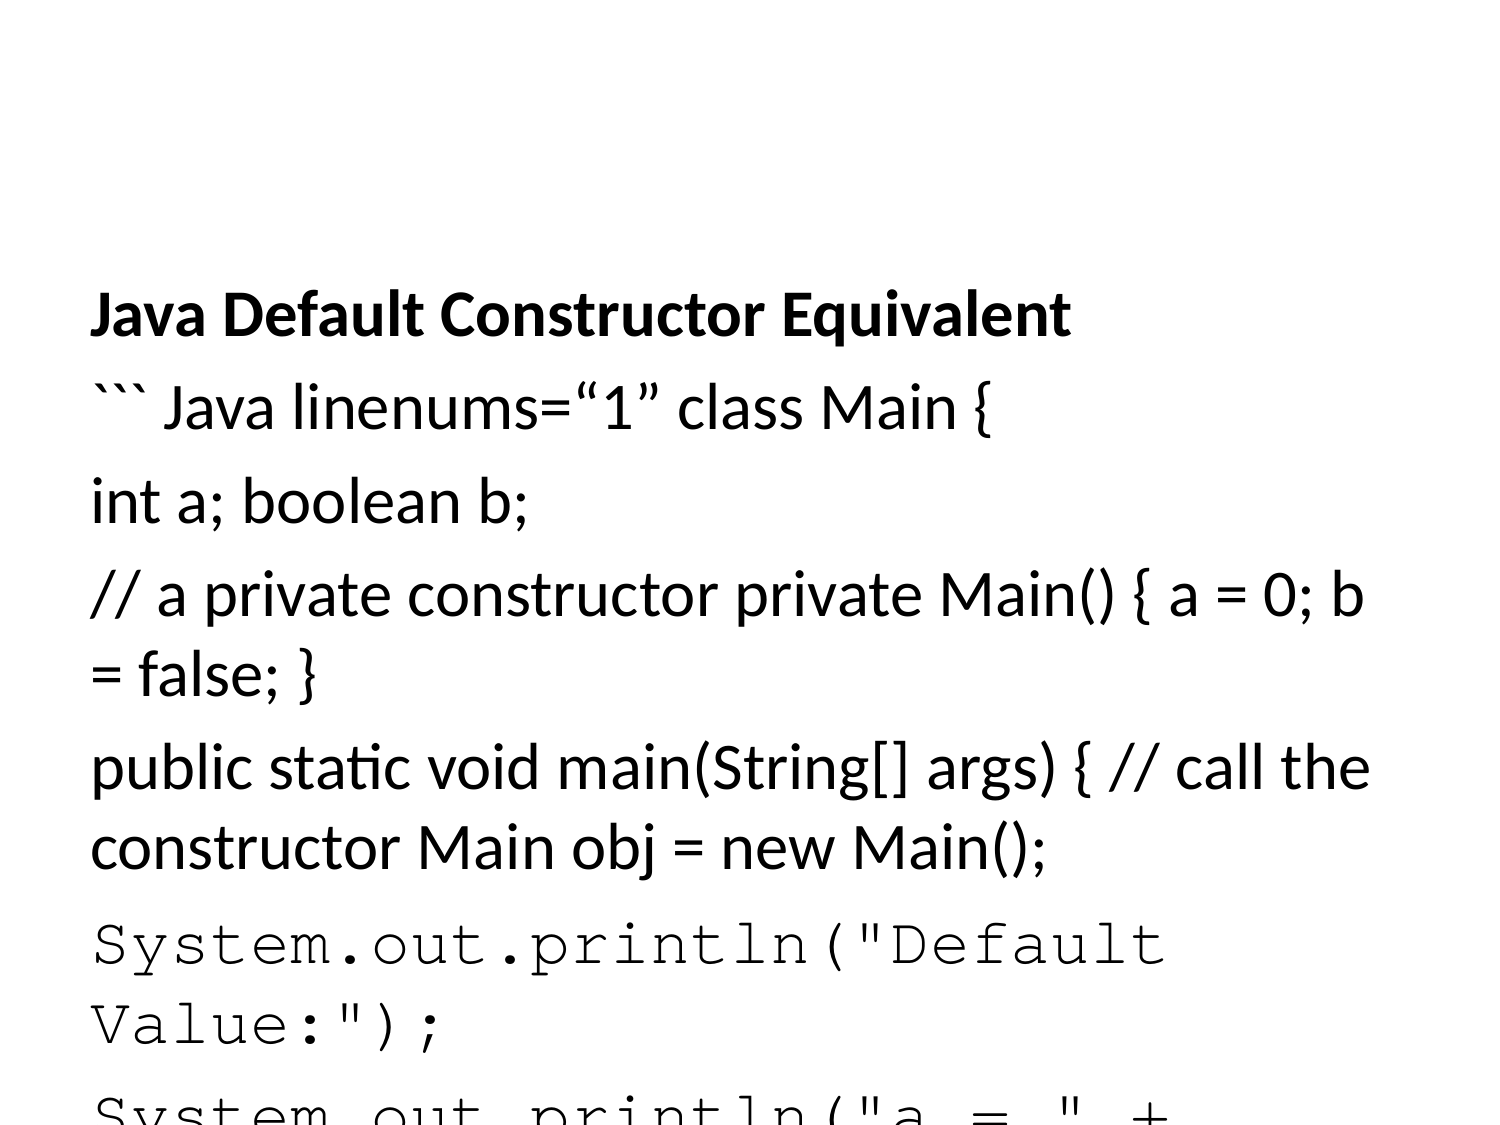

Java Default Constructor Equivalent
``` Java linenums=“1” class Main {
int a; boolean b;
// a private constructor private Main() { a = 0; b = false; }
public static void main(String[] args) { // call the constructor Main obj = new Main();
System.out.println("Default Value:");
System.out.println("a = " + obj.a);
System.out.println("b = " + obj.b);
} }

---

### Constructors Overloading in Java

``` Java linenums="1"
class Main {

  String language;

  // constructor with no parameter
  Main() {
    this.language = "Java";
  }

  // constructor with a single parameter
  Main(String language) {
    this.language = language;
  }

  public void getName() {
    System.out.println("Programming Langauage: " + this.language);
  }
...